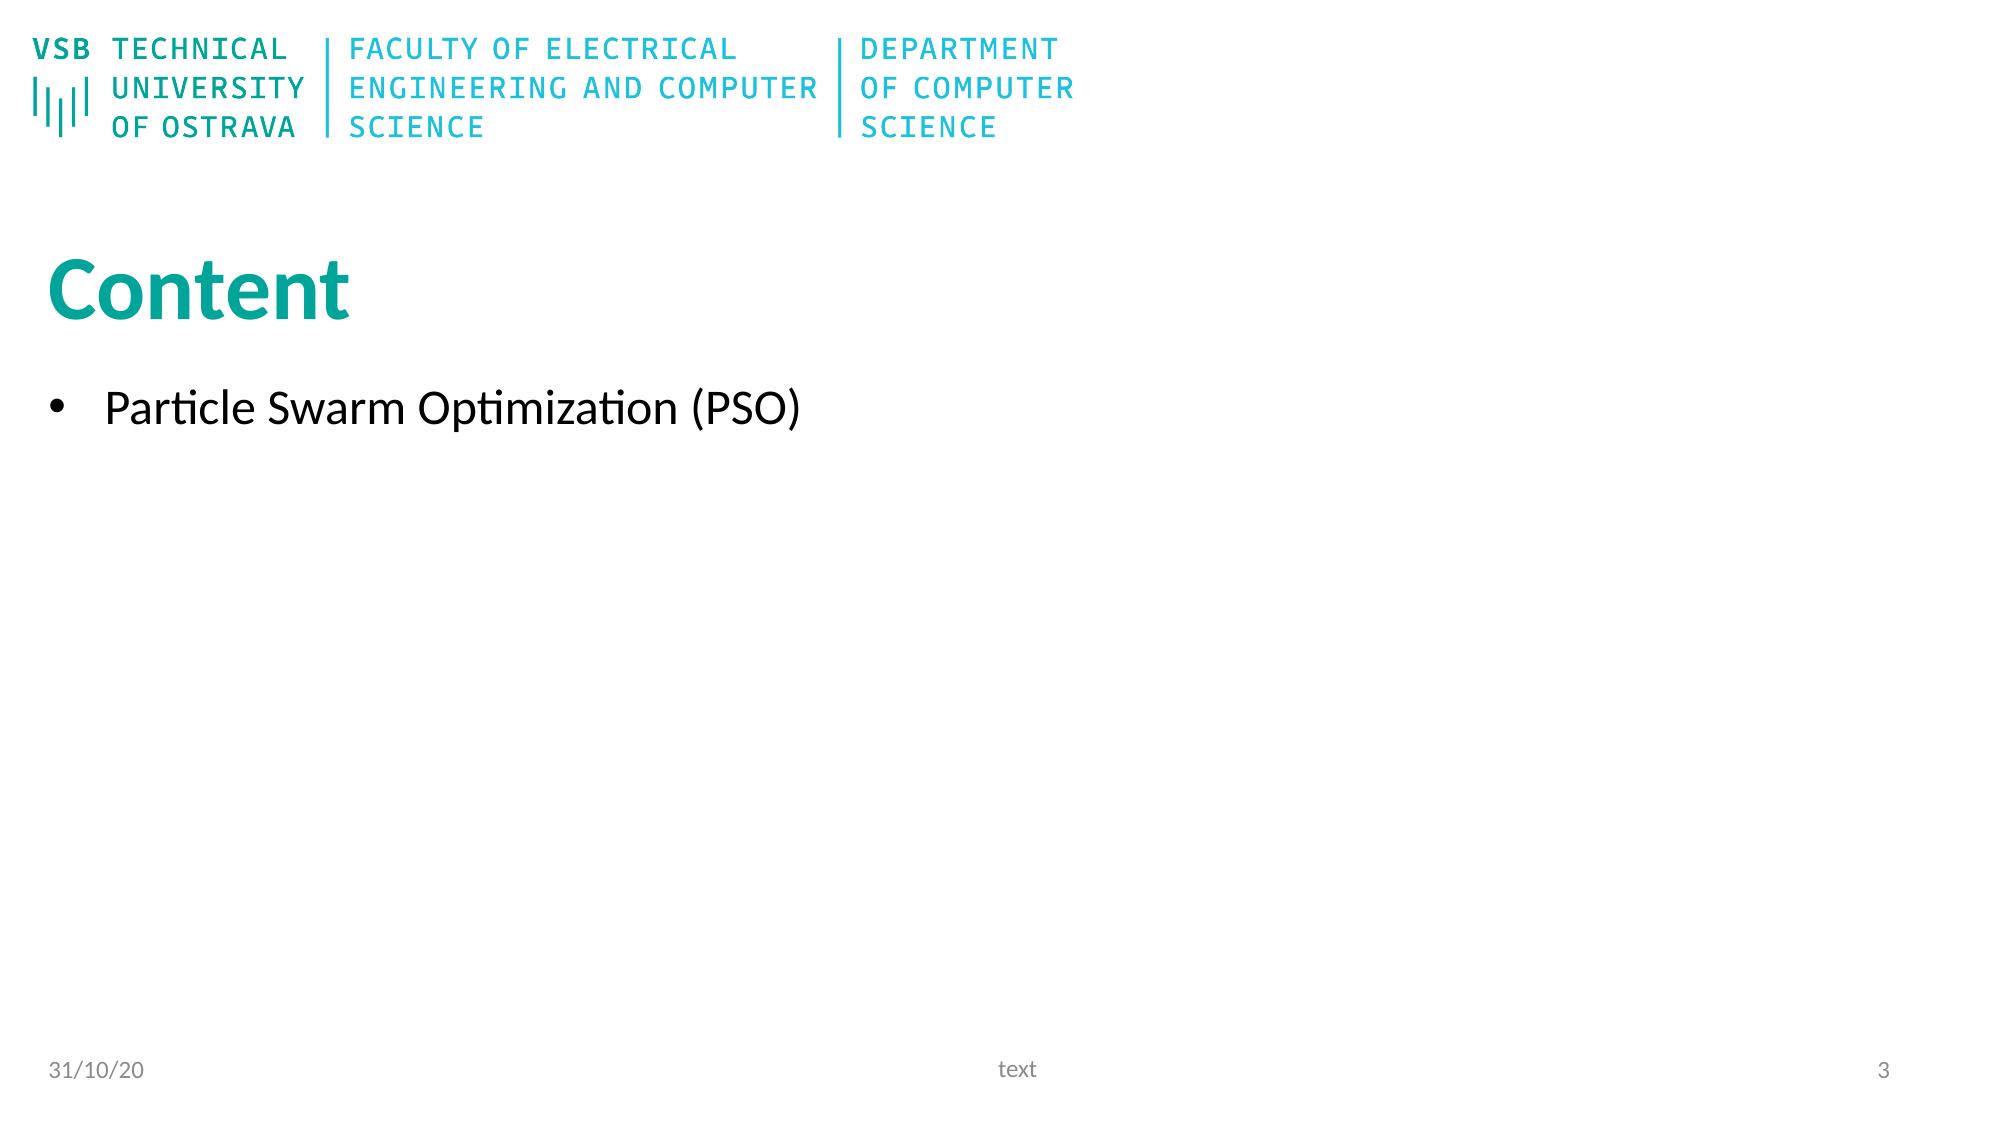

# Content
Particle Swarm Optimization (PSO)

text
3
31/10/20